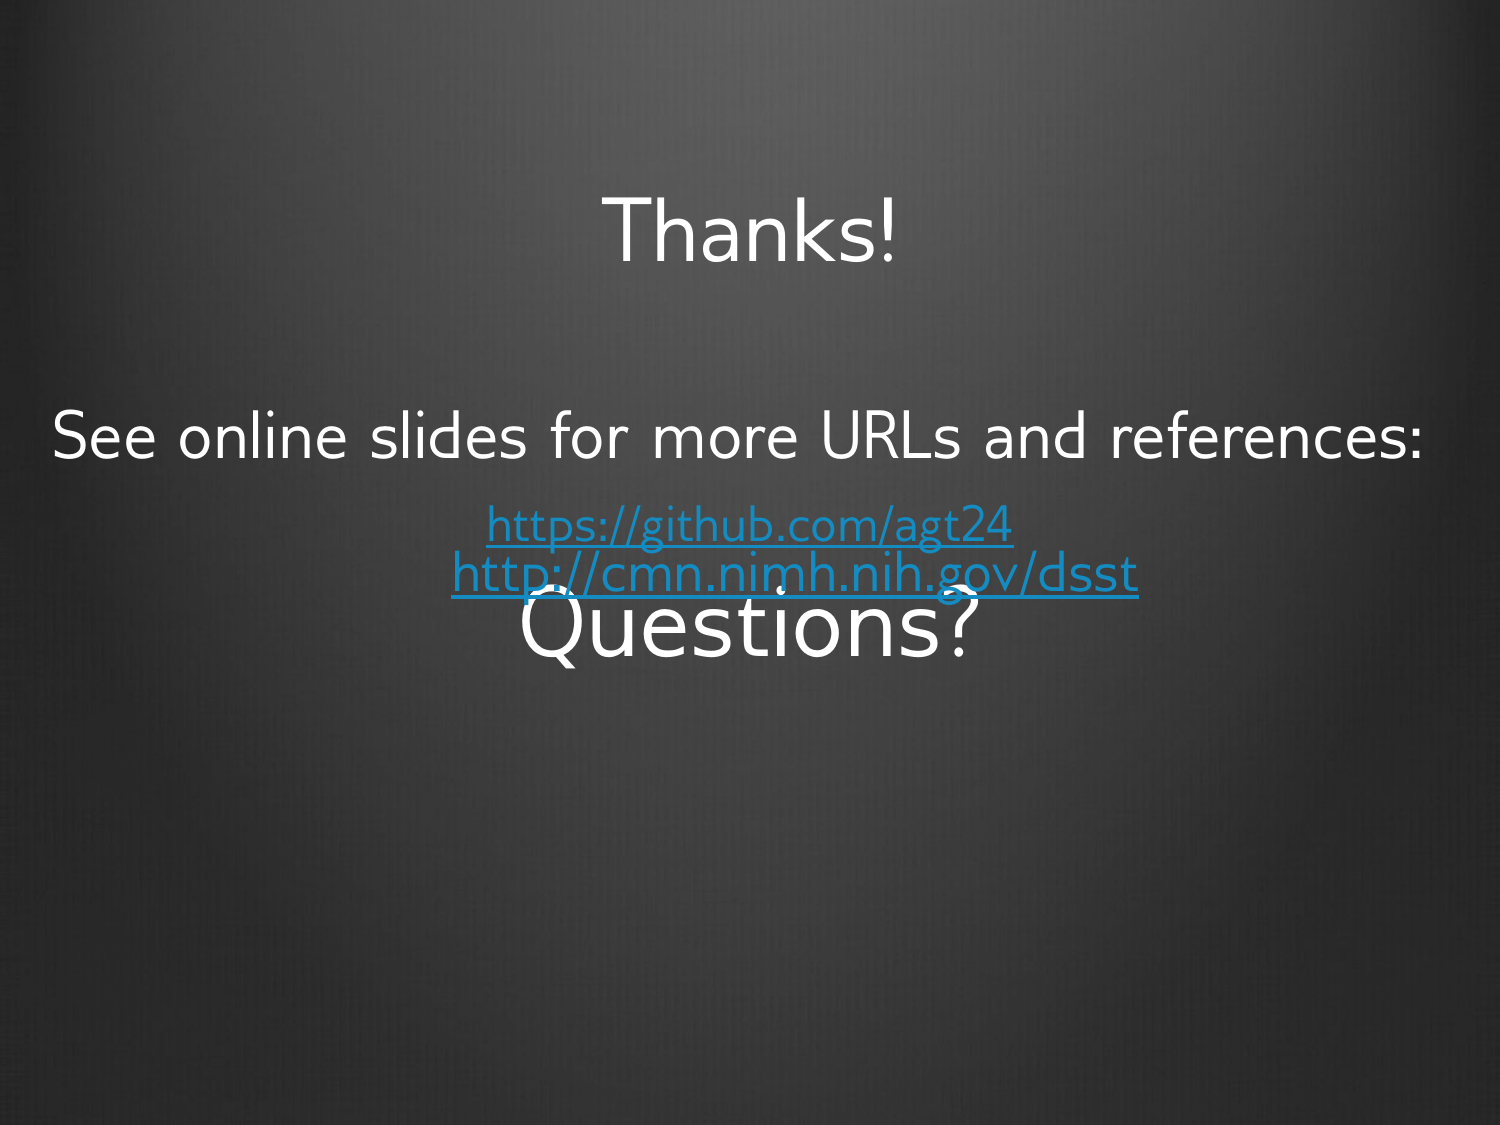

# Thanks! See online slides for more URLs and references: https://github.com/agt24 Questions?
http://cmn.nimh.nih.gov/dsst